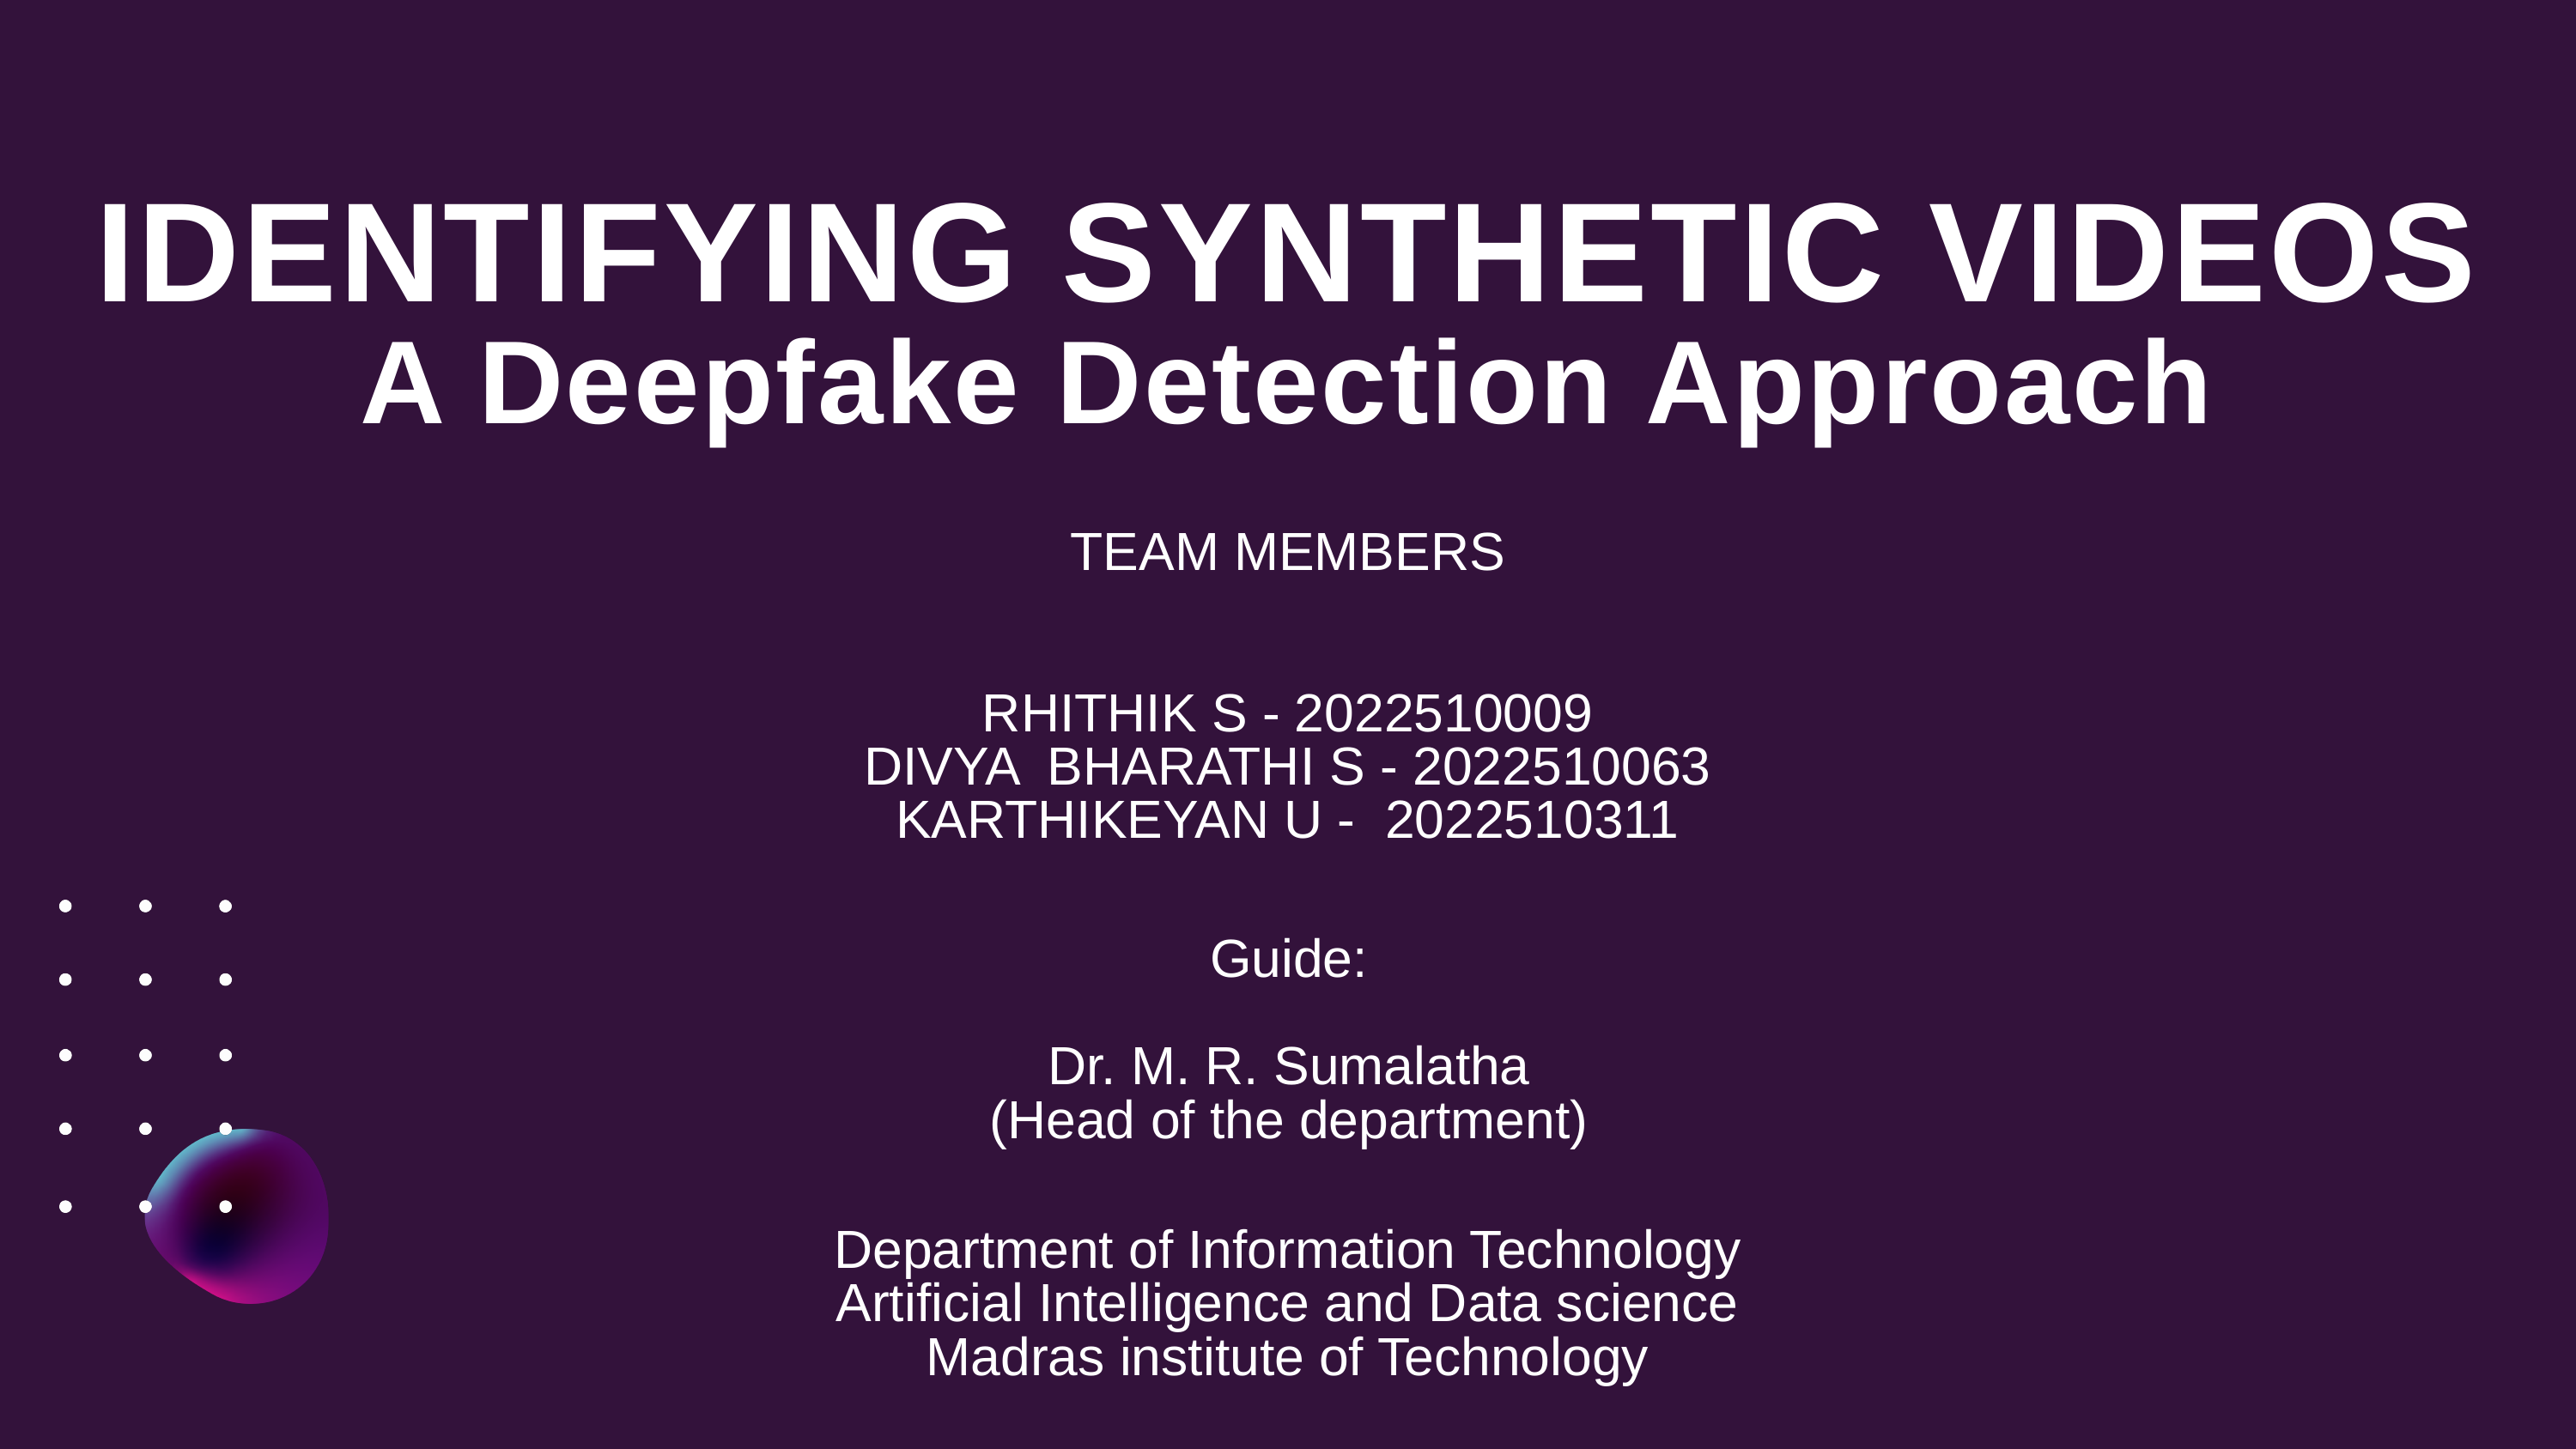

IDENTIFYING SYNTHETIC VIDEOS
A Deepfake Detection Approach

TEAM MEMBERS

RHITHIK S - 2022510009
DIVYA  BHARATHI S - 2022510063
KARTHIKEYAN U -  2022510311

Guide:

Dr. M. R. Sumalatha
(Head of the department)

Department of Information Technology
Artificial Intelligence and Data science
Madras institute of Technology